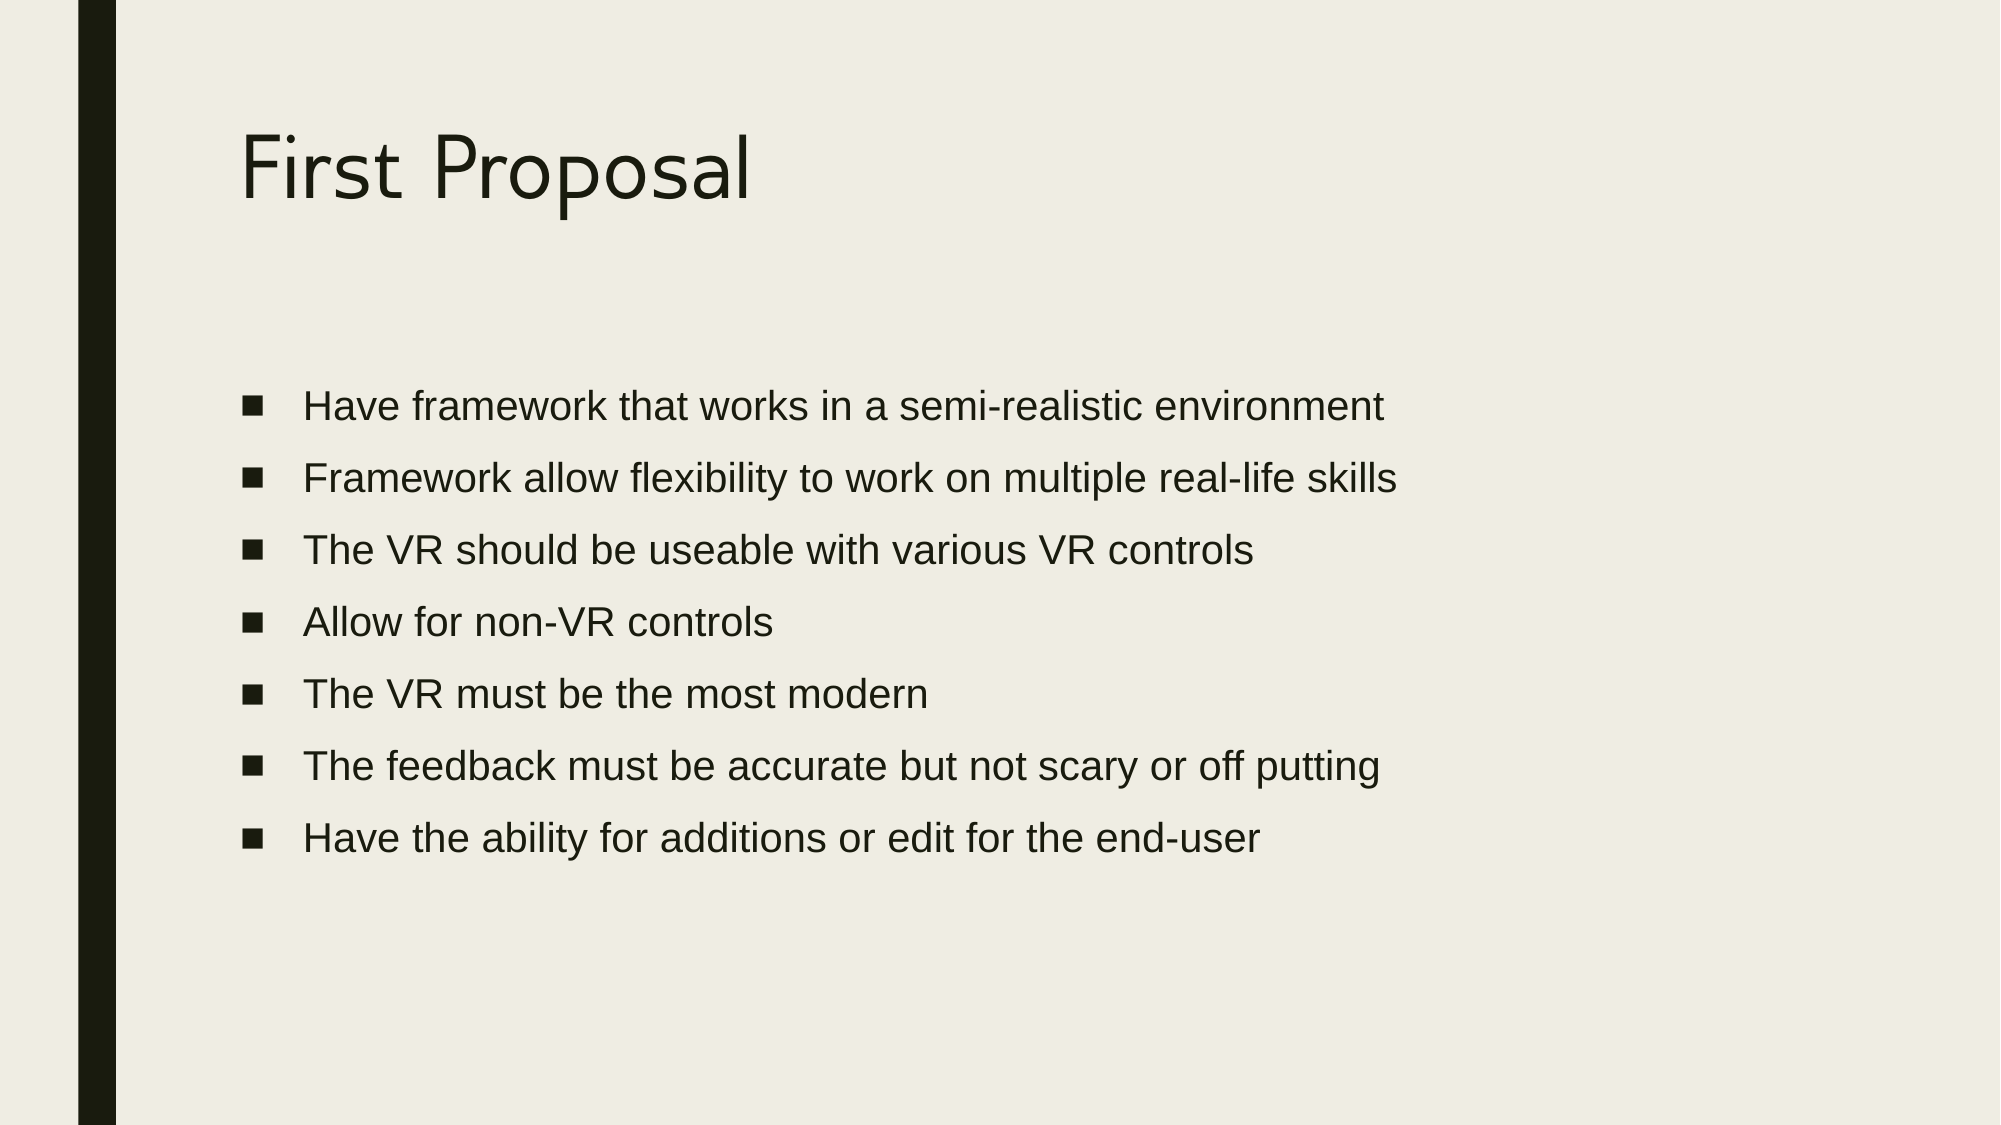

# First Proposal
Have framework that works in a semi-realistic environment
Framework allow flexibility to work on multiple real-life skills
The VR should be useable with various VR controls
Allow for non-VR controls
The VR must be the most modern
The feedback must be accurate but not scary or off putting
Have the ability for additions or edit for the end-user